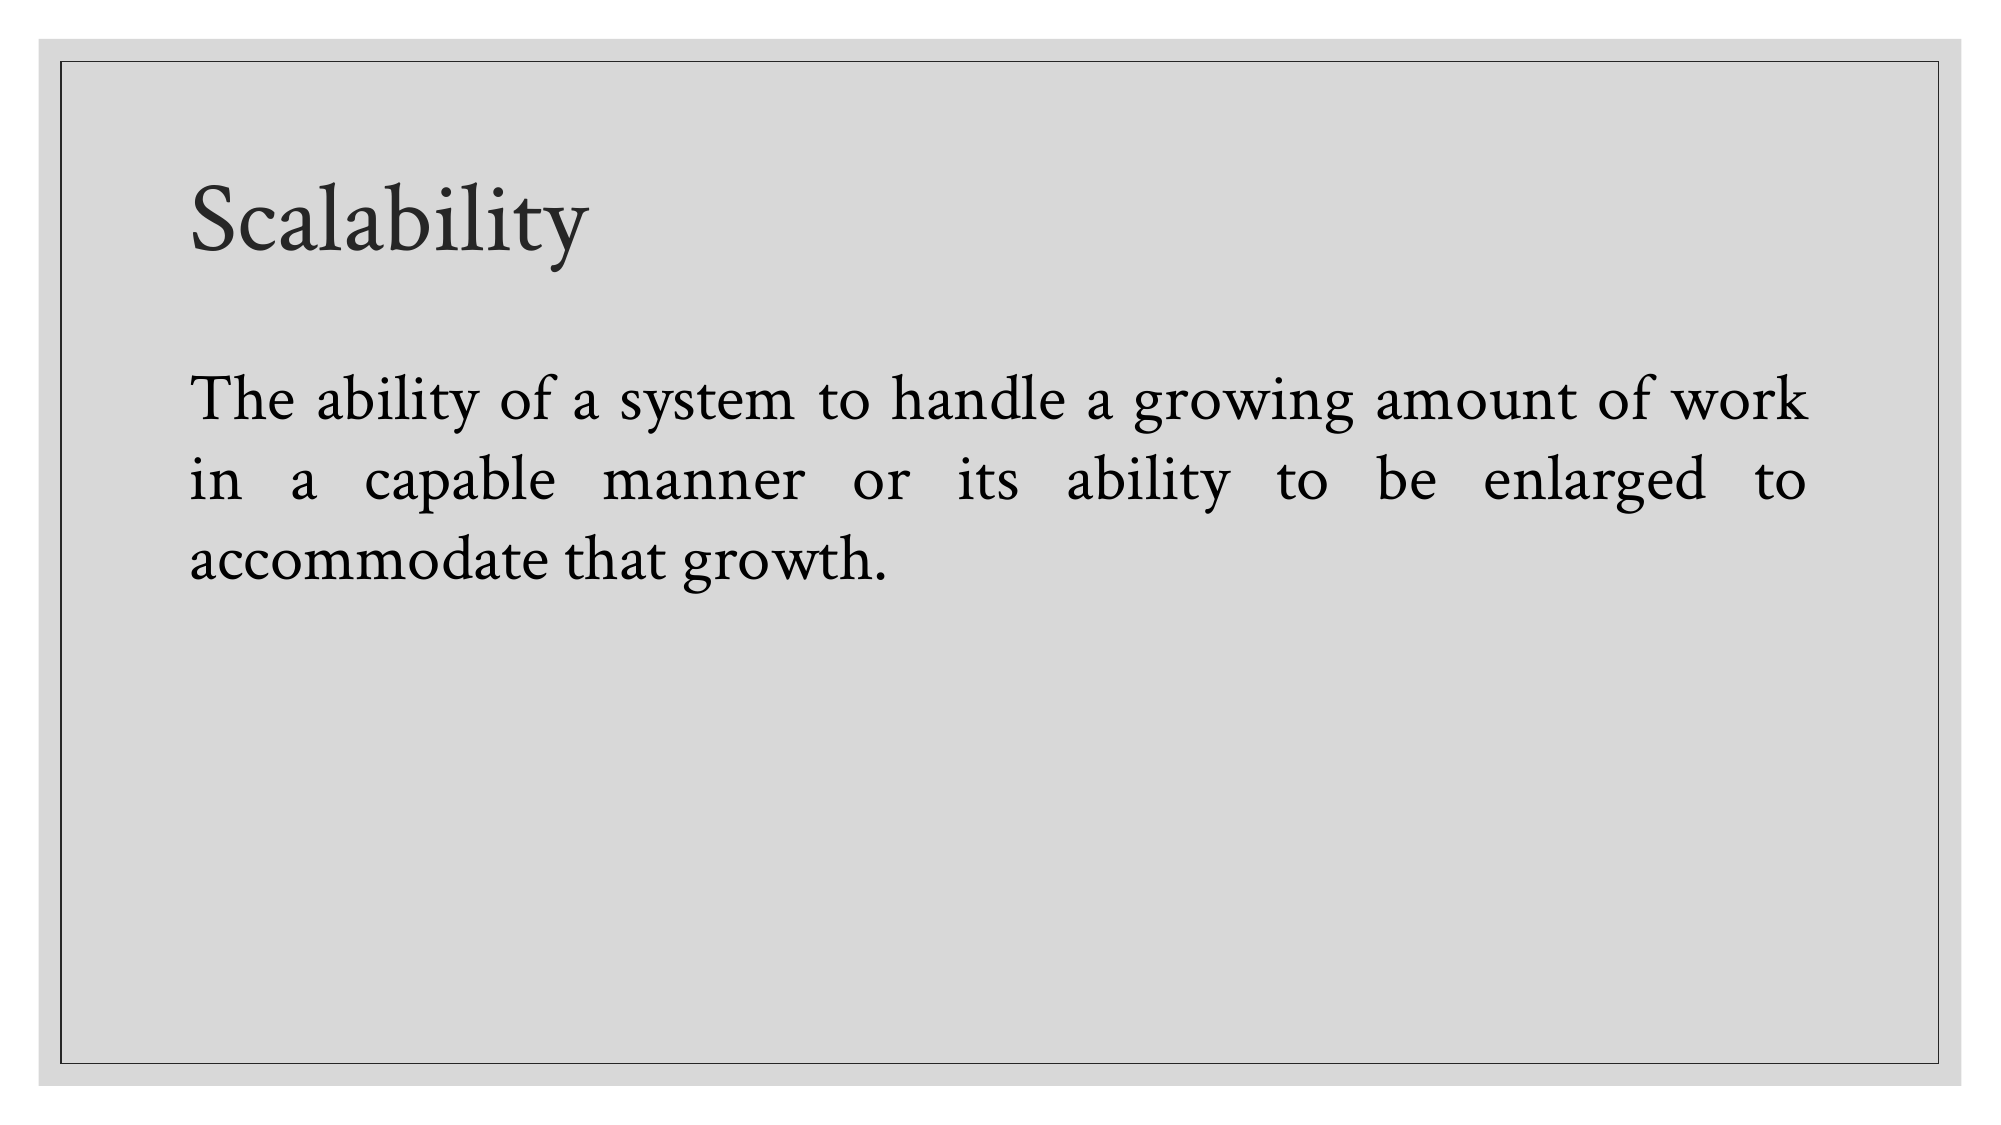

# Scalability
The ability of a system to handle a growing amount of work in a capable manner or its ability to be enlarged to accommodate that growth.